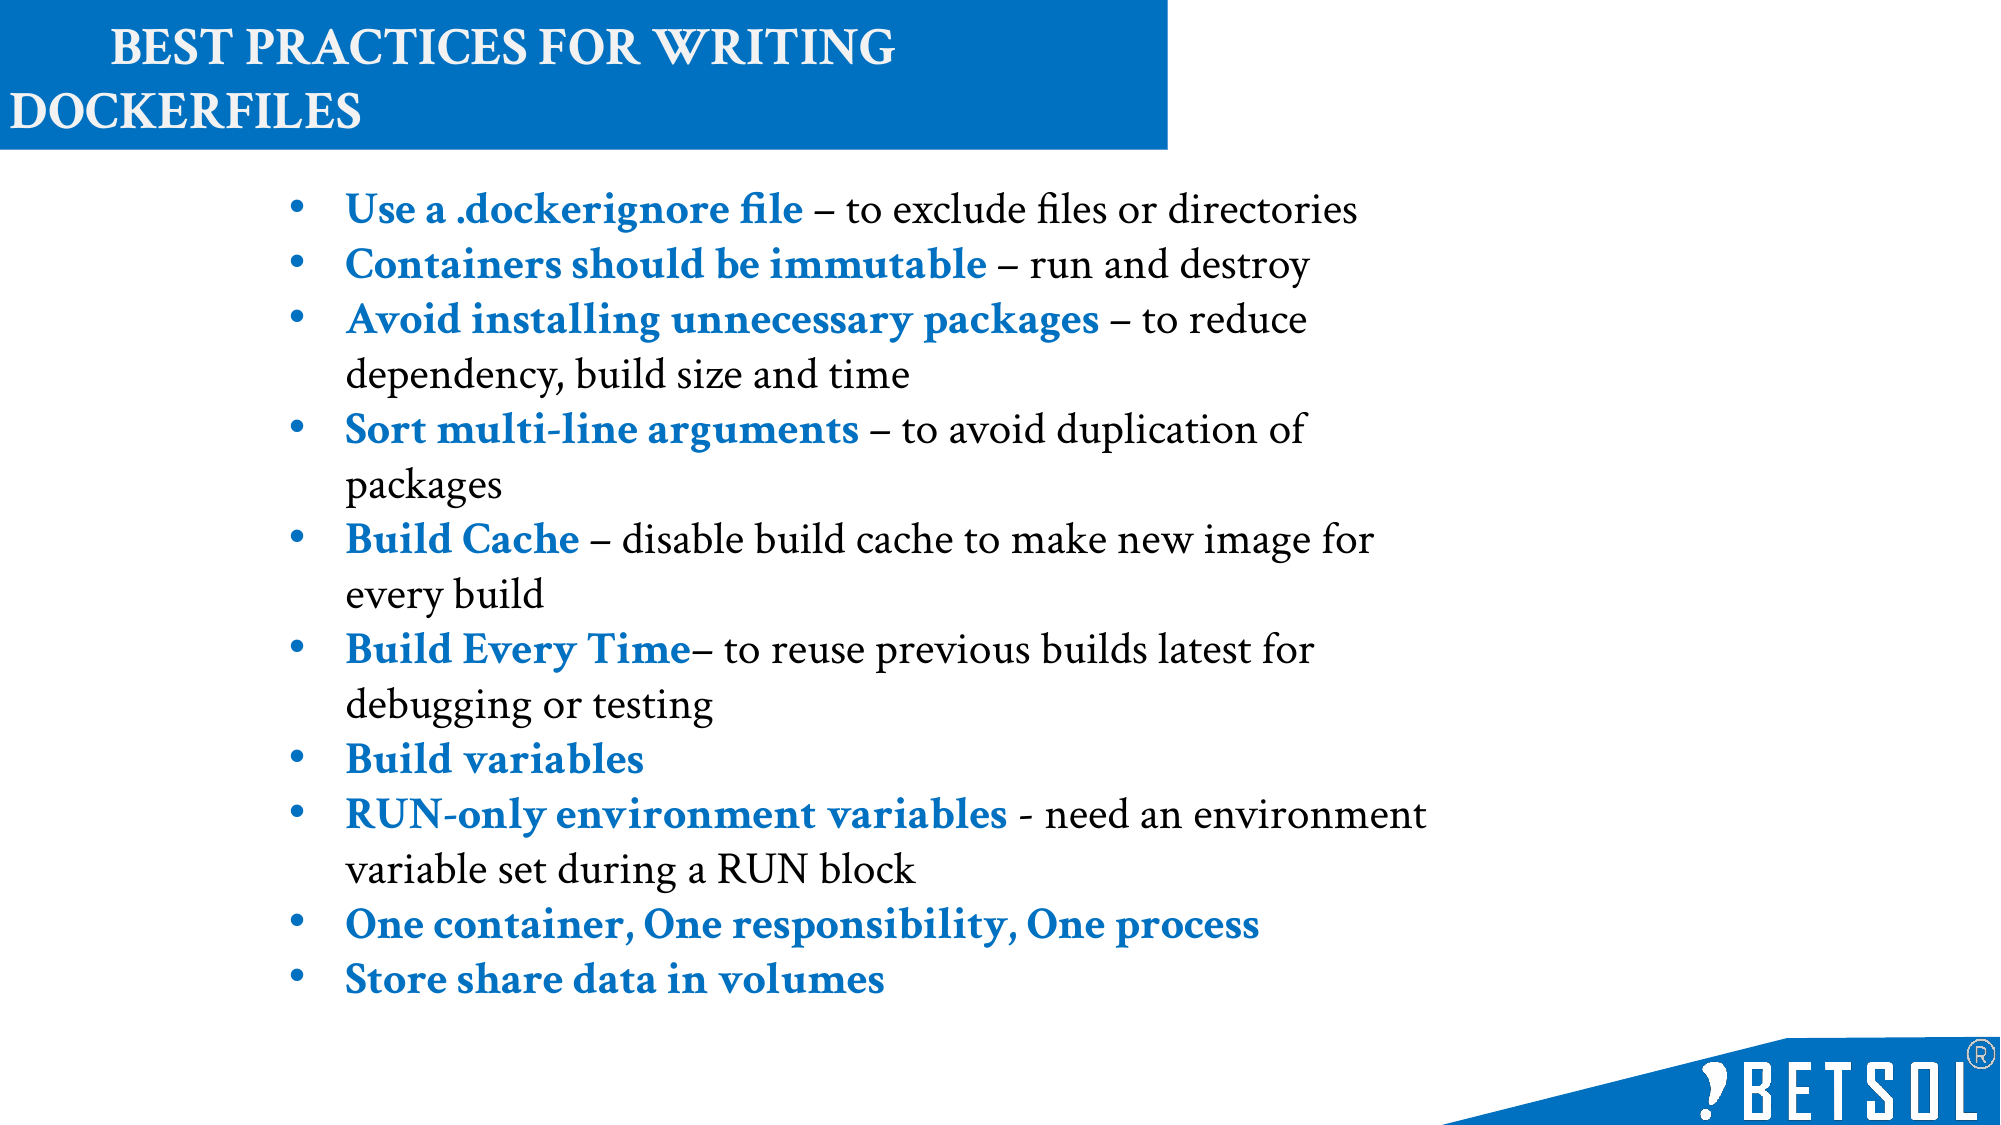

Best Practices for writing Dockerfiles
Use a .dockerignore file – to exclude files or directories
Containers should be immutable – run and destroy
Avoid installing unnecessary packages – to reduce dependency, build size and time
Sort multi-line arguments – to avoid duplication of packages
Build Cache – disable build cache to make new image for every build
Build Every Time– to reuse previous builds latest for debugging or testing
Build variables
RUN-only environment variables - need an environment variable set during a RUN block
One container, One responsibility, One process
Store share data in volumes